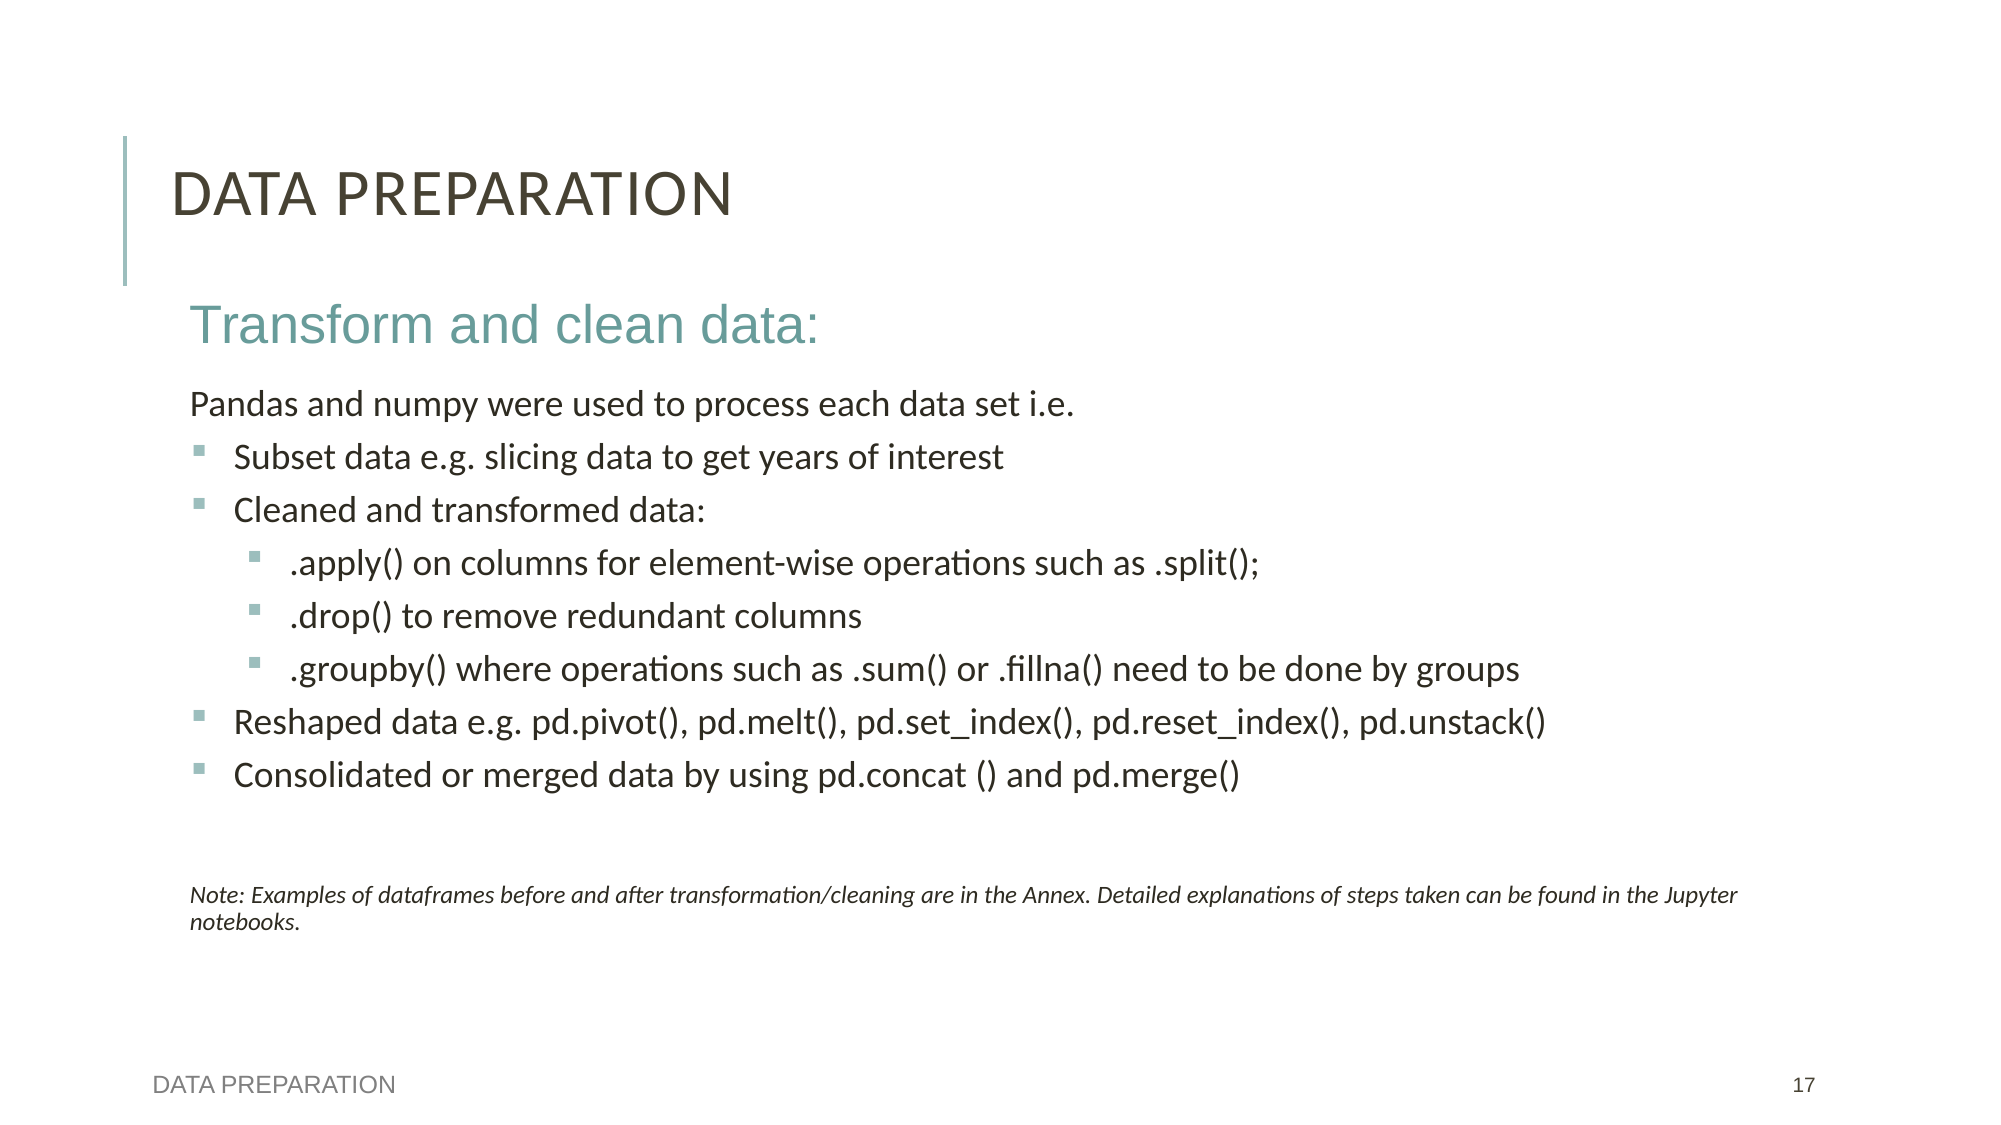

# DATA PREPARATION
Transform and clean data:
Pandas and numpy were used to process each data set i.e.
Subset data e.g. slicing data to get years of interest
Cleaned and transformed data:
.apply() on columns for element-wise operations such as .split();
.drop() to remove redundant columns
.groupby() where operations such as .sum() or .fillna() need to be done by groups
Reshaped data e.g. pd.pivot(), pd.melt(), pd.set_index(), pd.reset_index(), pd.unstack()
Consolidated or merged data by using pd.concat () and pd.merge()

Note: Examples of dataframes before and after transformation/cleaning are in the Annex. Detailed explanations of steps taken can be found in the Jupyter notebooks.

DATA PREPARATION
17